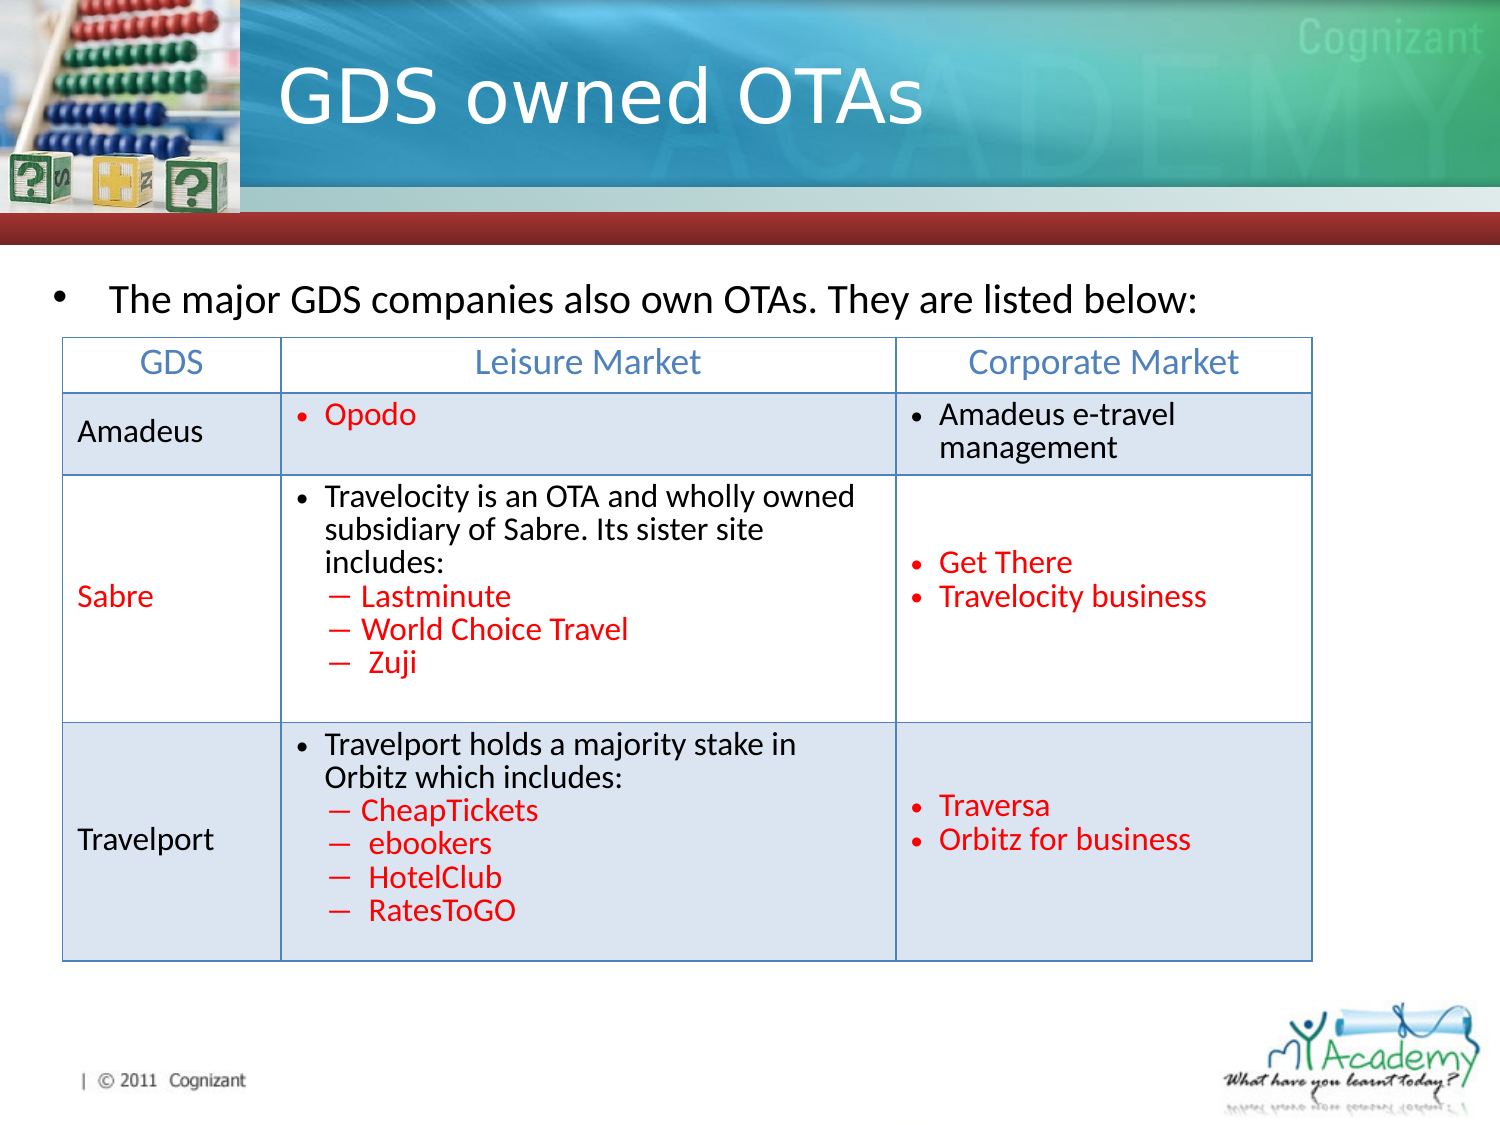

# GDS owned OTAs
The major GDS companies also own OTAs. They are listed below:
| GDS | Leisure Market | Corporate Market |
| --- | --- | --- |
| Amadeus | Opodo | Amadeus e-travel management |
| Sabre | Travelocity is an OTA and wholly owned subsidiary of Sabre. Its sister site includes: Lastminute World Choice Travel Zuji | Get There Travelocity business |
| Travelport | Travelport holds a majority stake in Orbitz which includes: CheapTickets ebookers HotelClub RatesToGO | Traversa Orbitz for business |